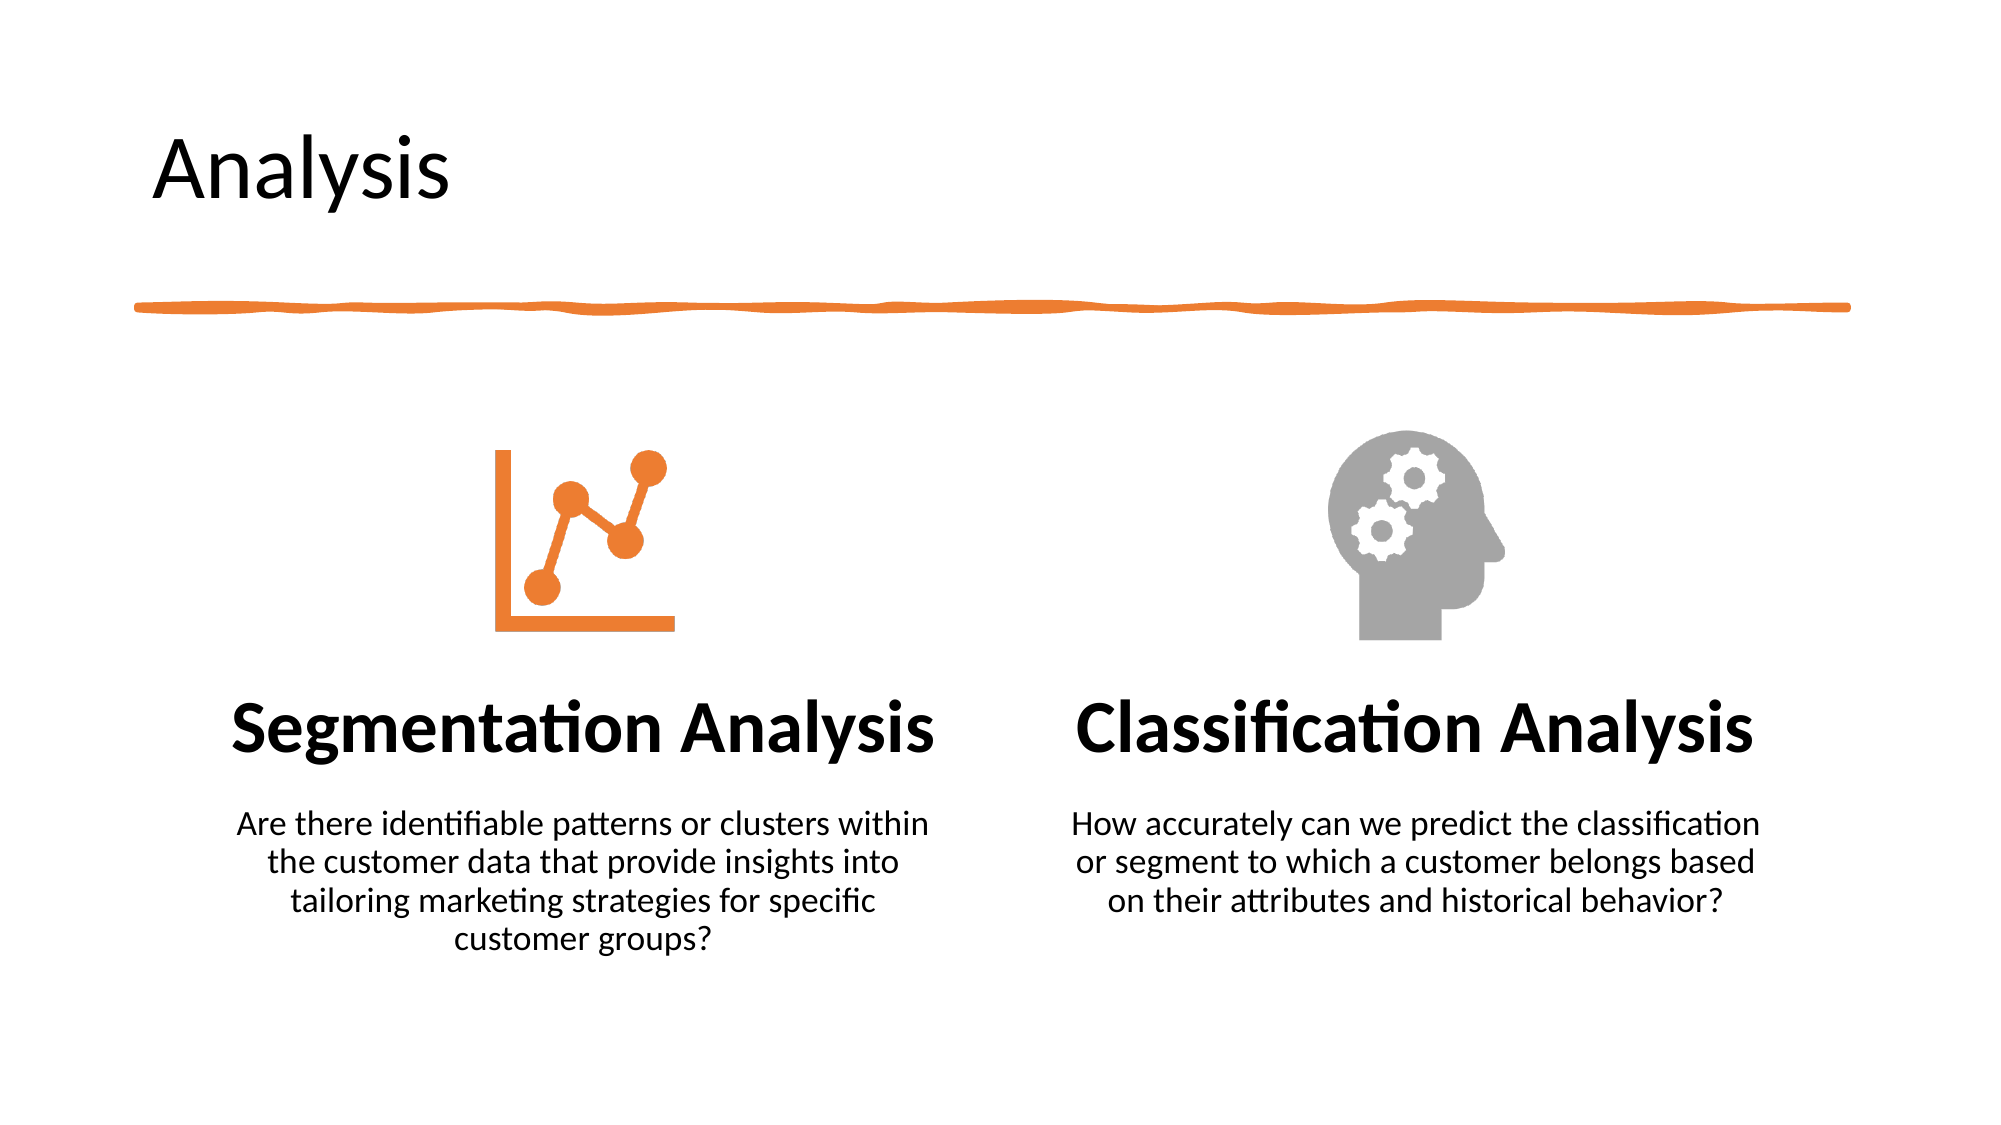

# Analysis

Segmentation Analysis
Are there identifiable patterns or clusters within the customer data that provide insights into tailoring marketing strategies for specific customer groups?
Classification Analysis
How accurately can we predict the classification or segment to which a customer belongs based on their attributes and historical behavior?